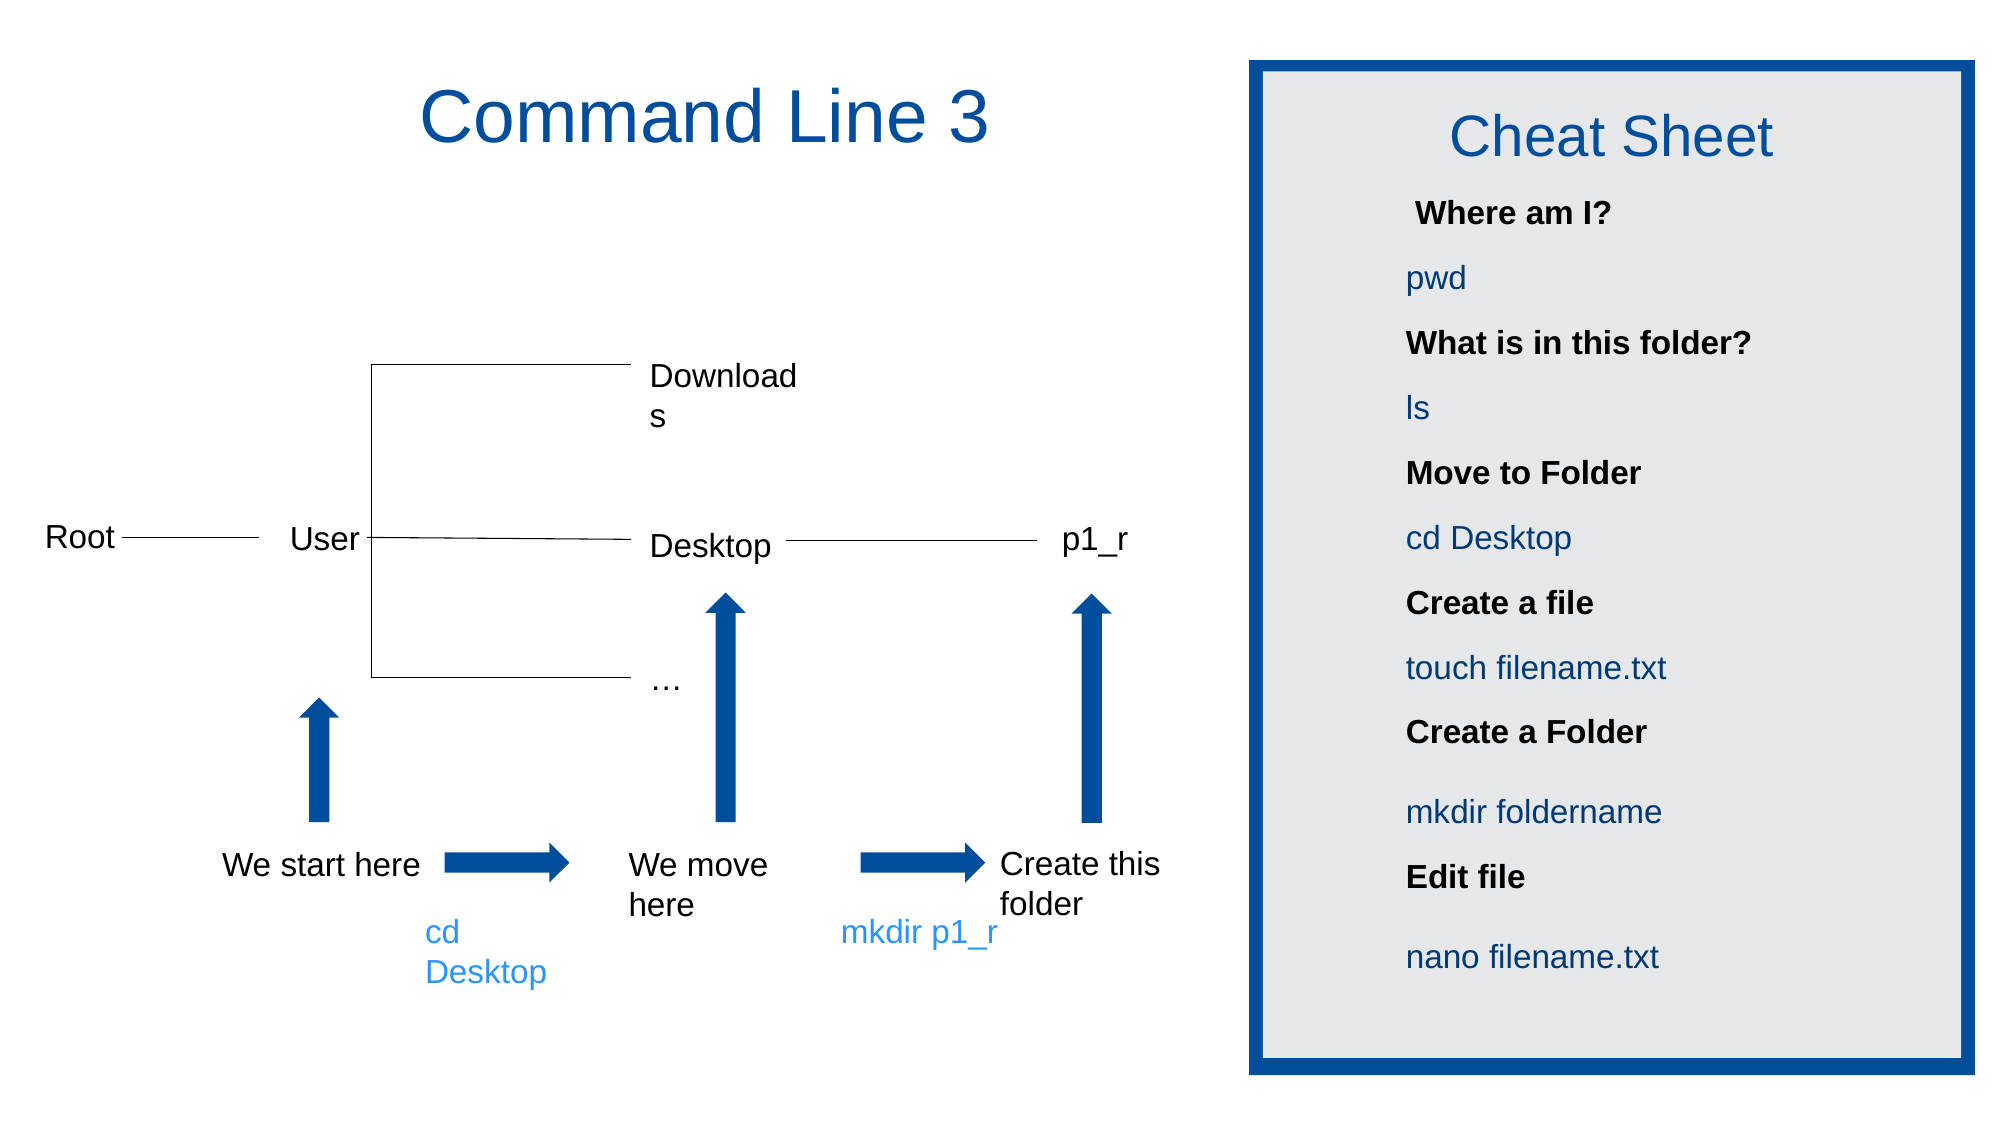

# Command Line 3

Cheat Sheet
 Where am I?
pwd
What is in this folder?
ls
Move to Folder
cd Desktop
Create a file
touch filename.txt
Create a Folder
mkdir foldername
Edit file
nano filename.txt

Downloads
Root
p1_r
User
Desktop

…

Create this folder
We move here
We start here
mkdir p1_r
cd Desktop